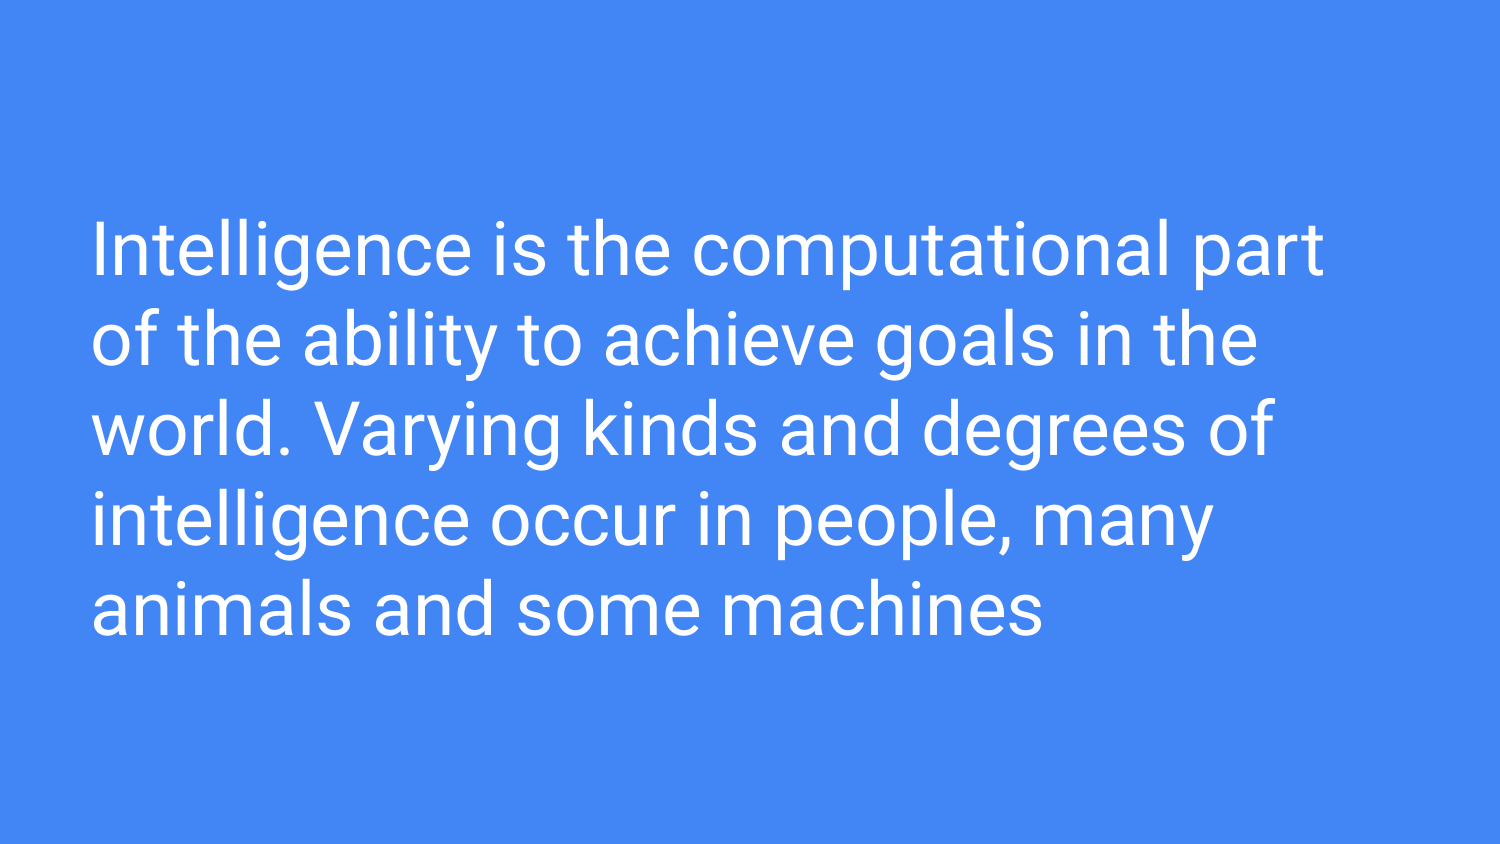

# Intelligence is the computational part of the ability to achieve goals in the world. Varying kinds and degrees of intelligence occur in people, many animals and some machines